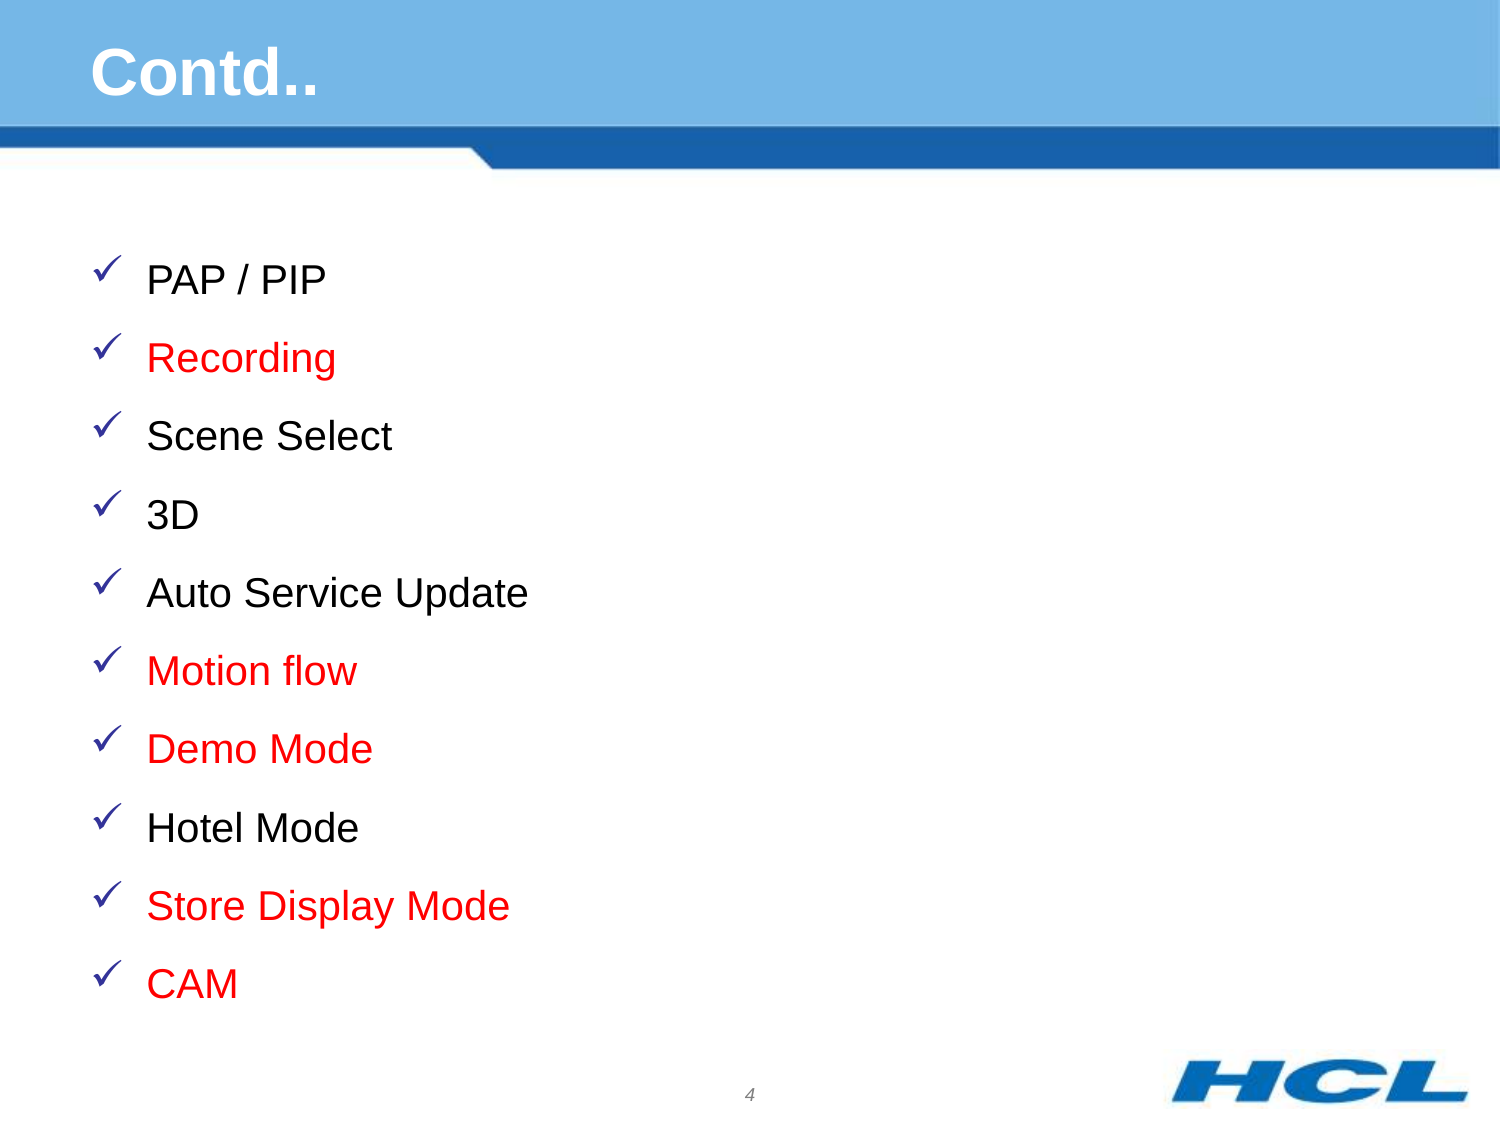

# Contd..
PAP / PIP
Recording
Scene Select
3D
Auto Service Update
Motion flow
Demo Mode
Hotel Mode
Store Display Mode
CAM

4